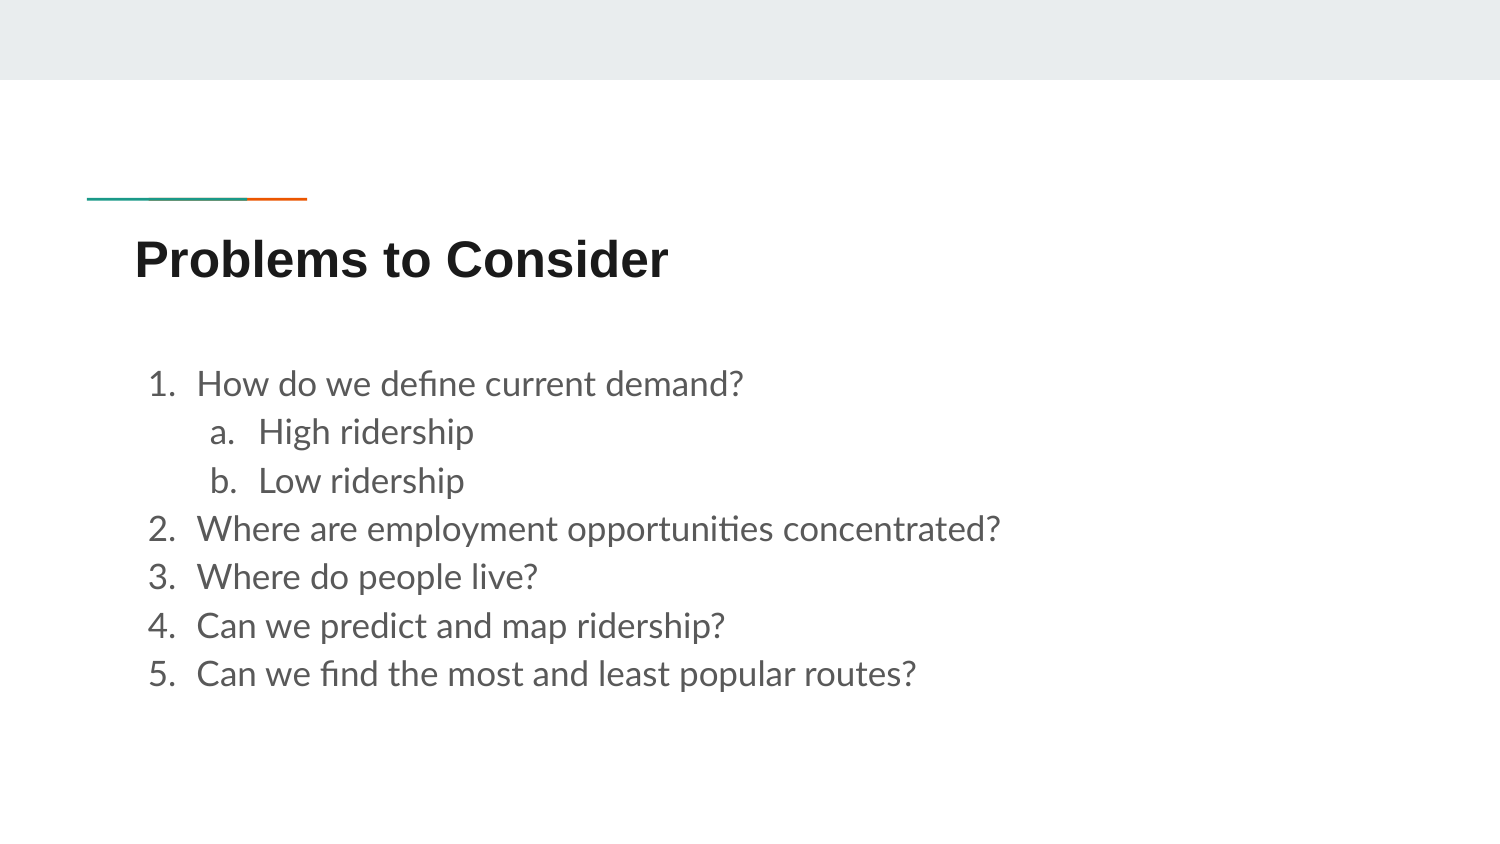

# Problems to Consider
How do we define current demand?
High ridership
Low ridership
Where are employment opportunities concentrated?
Where do people live?
Can we predict and map ridership?
Can we find the most and least popular routes?